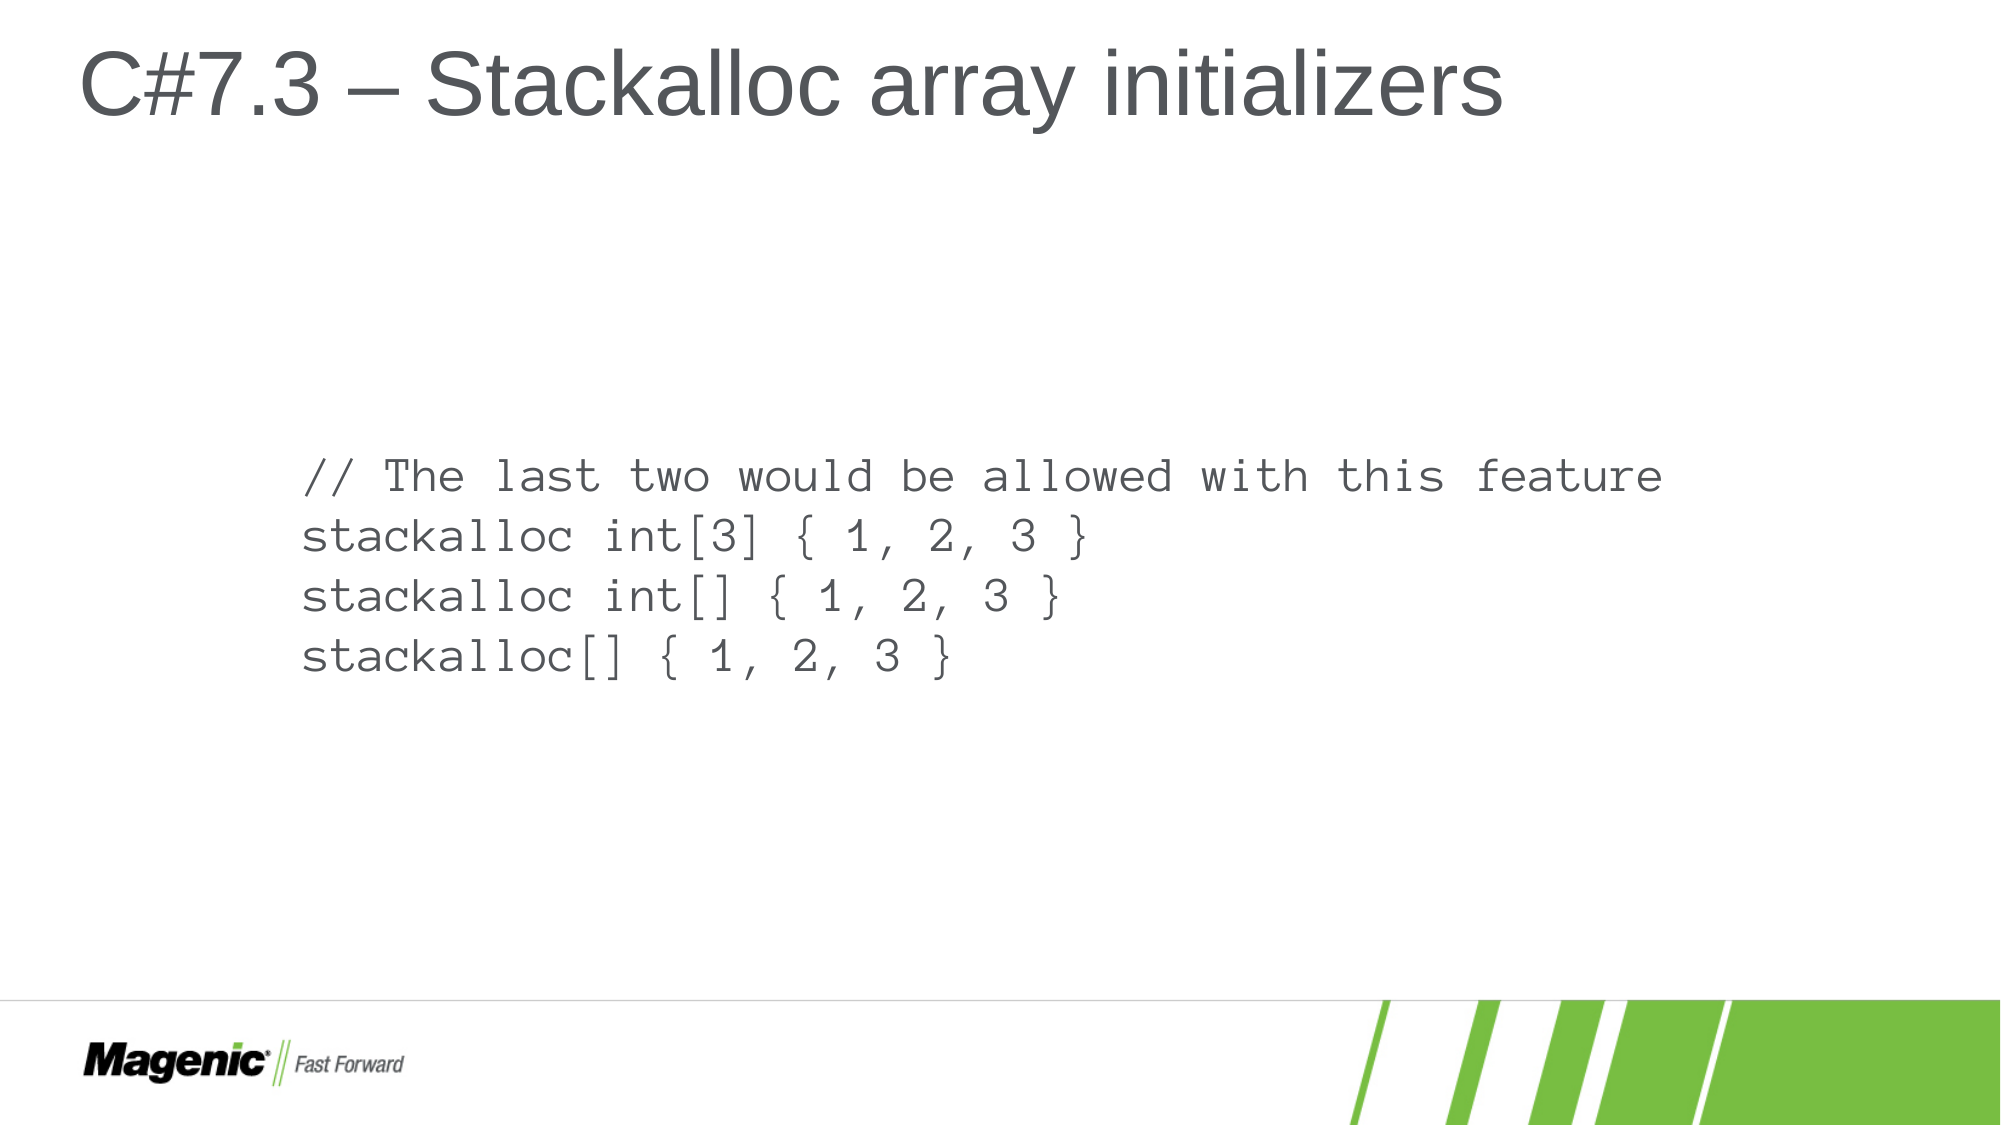

# C#7.3 – Stackalloc array initializers
// The last two would be allowed with this feature
stackalloc int[3] { 1, 2, 3 }
stackalloc int[] { 1, 2, 3 }
stackalloc[] { 1, 2, 3 }